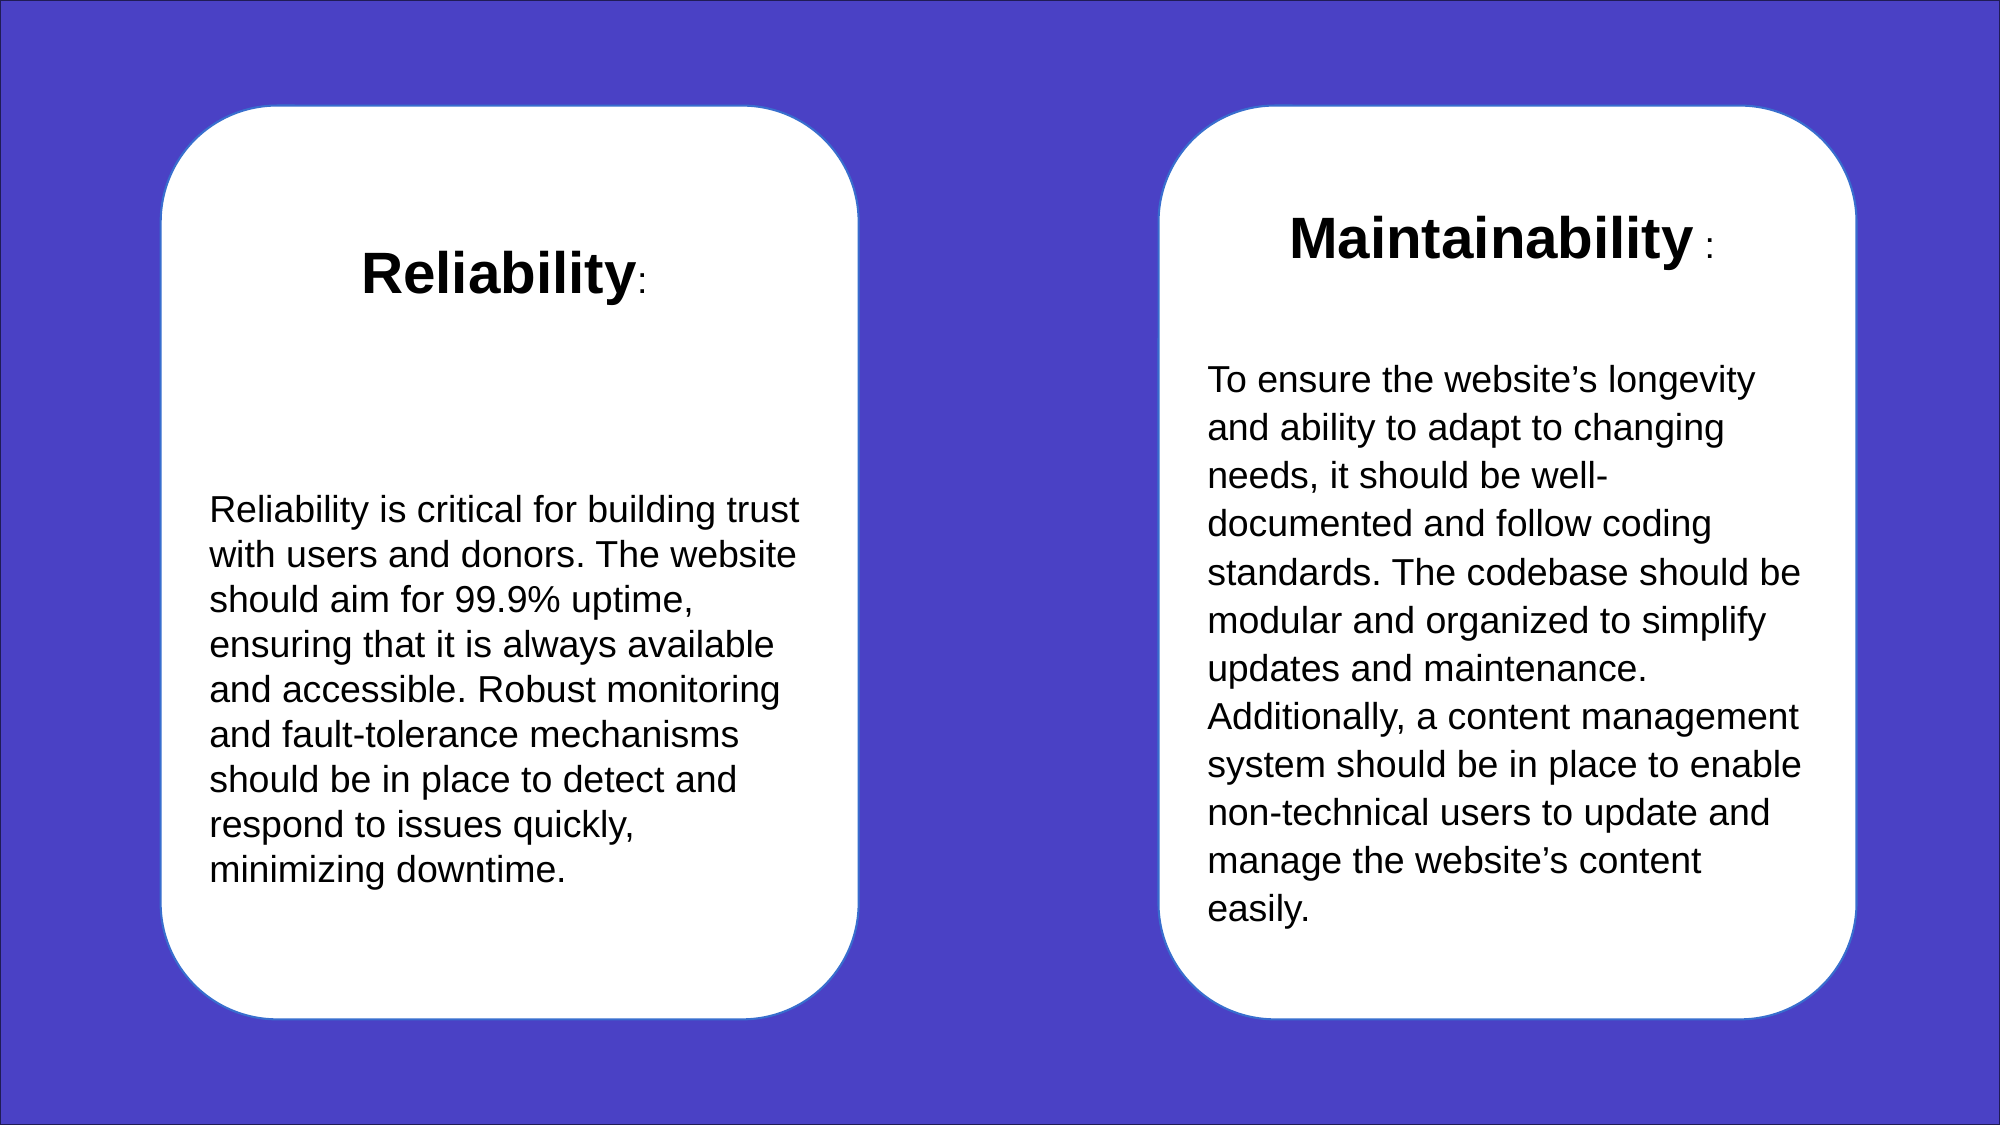

Reliability:

Reliability is critical for building trust with users and donors. The website should aim for 99.9% uptime, ensuring that it is always available and accessible. Robust monitoring and fault-tolerance mechanisms should be in place to detect and respond to issues quickly, minimizing downtime.
Maintainability :

To ensure the website’s longevity and ability to adapt to changing needs, it should be well-documented and follow coding standards. The codebase should be modular and organized to simplify updates and maintenance. Additionally, a content management system should be in place to enable non-technical users to update and manage the website’s content easily.
20XX
13